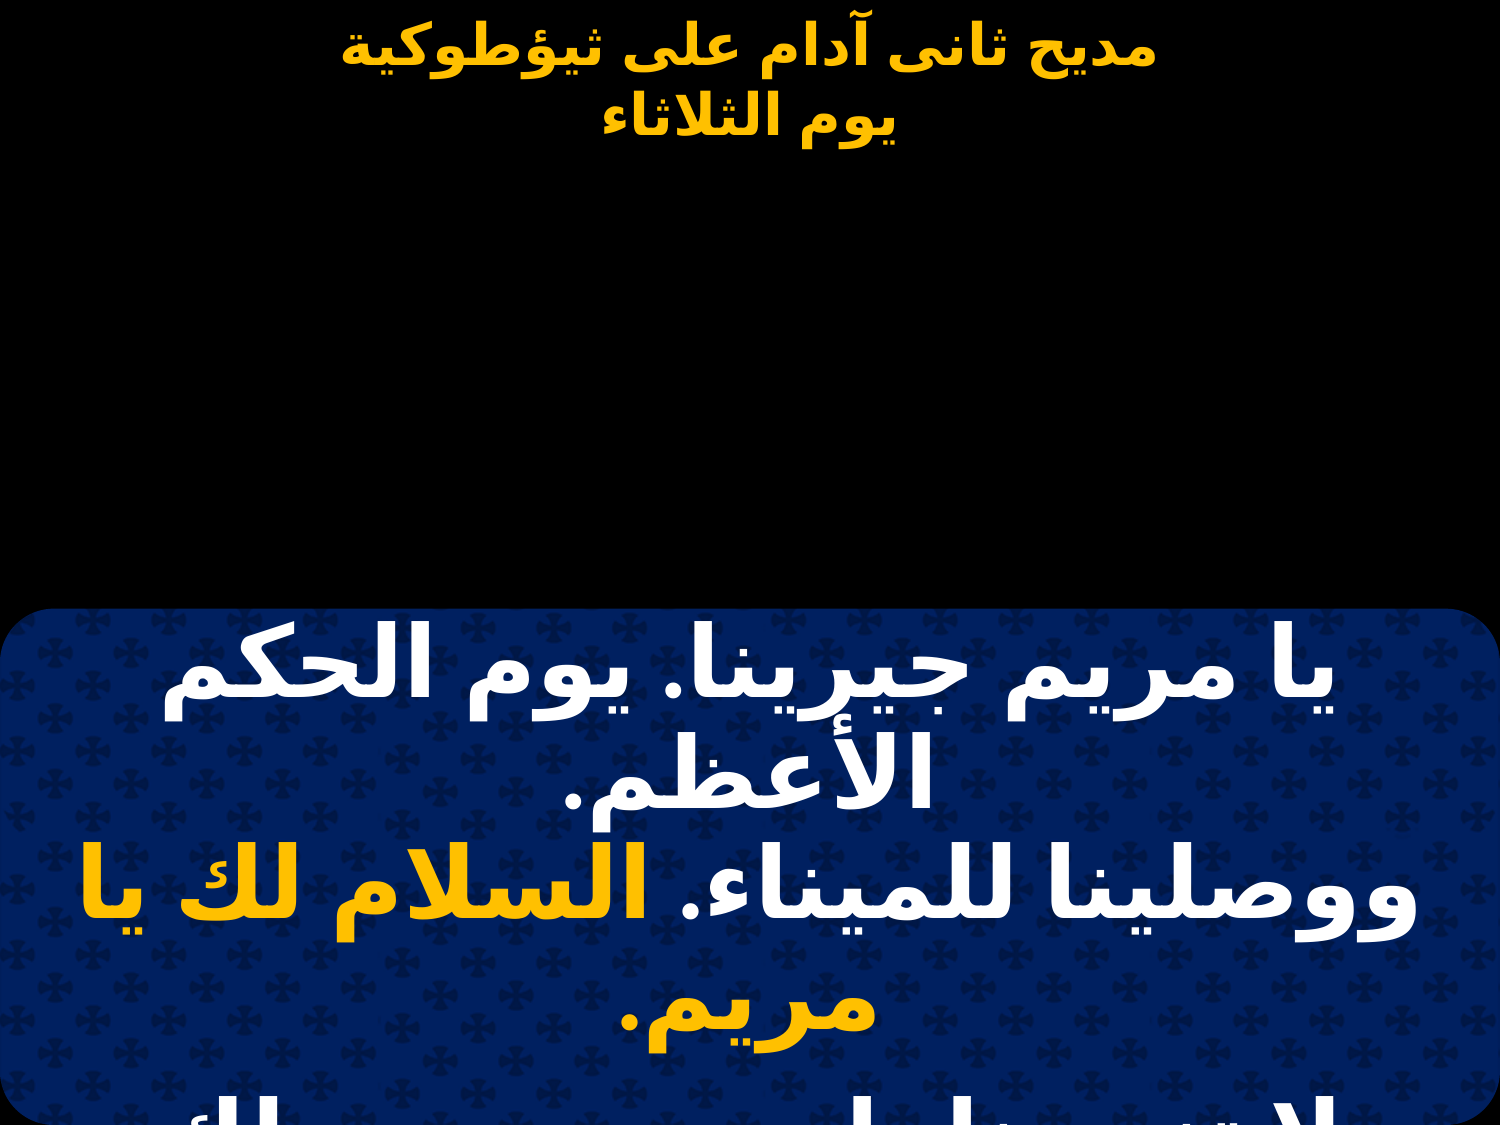

#
| يا مريم جيرينا. يوم الحكم الأعظم. ووصلينا للميناء. السلام لك يا مريم. |
| --- |
|  |
| لا تنسينا يا مريم. وجميلك متقدم. ولك الفضل علينا. السلام لك يا مريم. |